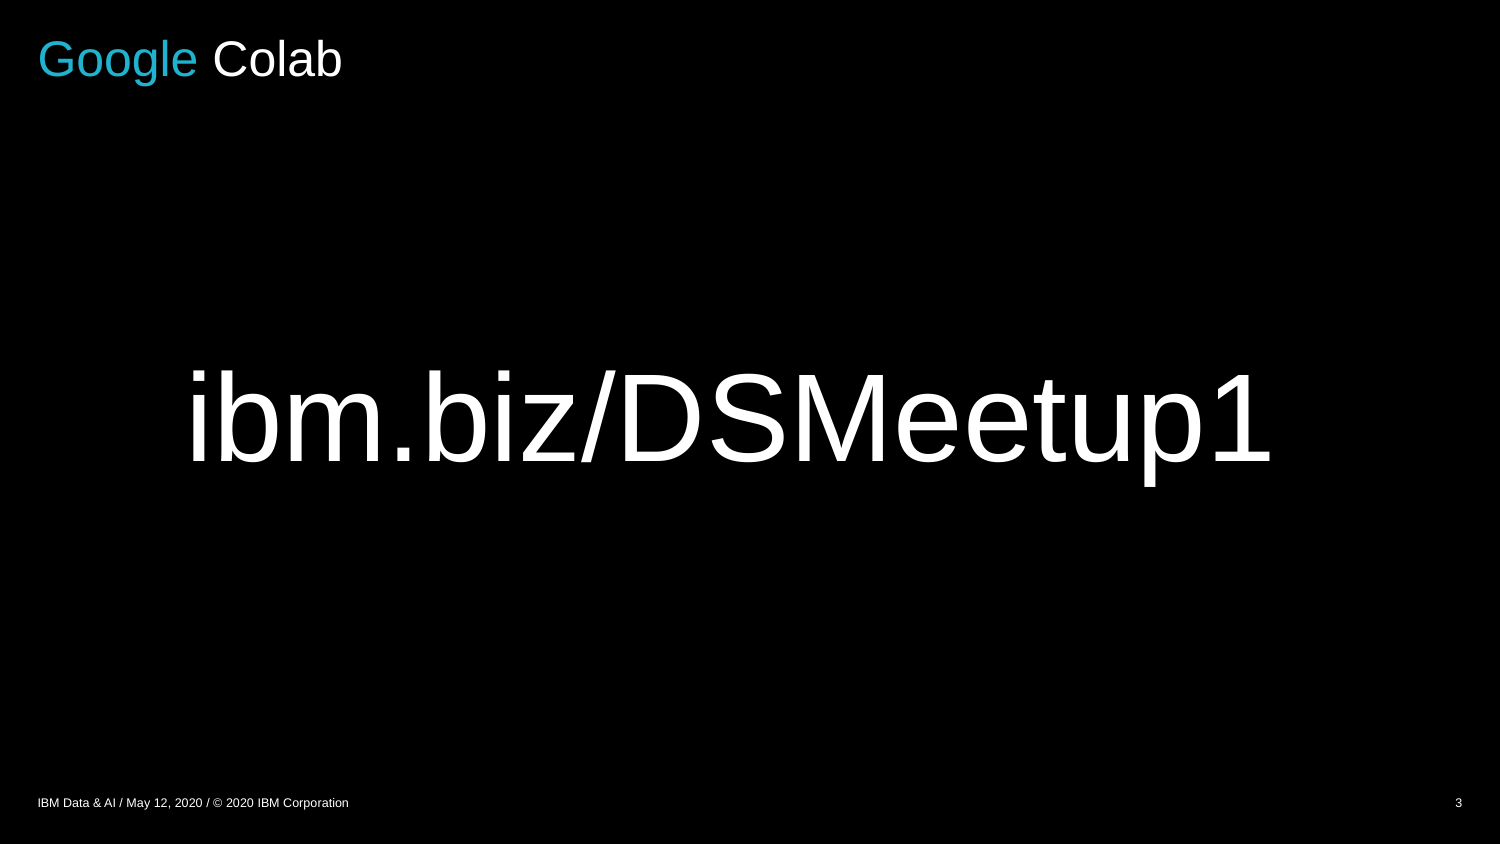

# Google Colab
ibm.biz/DSMeetup1
IBM Data & AI / May 12, 2020 / © 2020 IBM Corporation
3